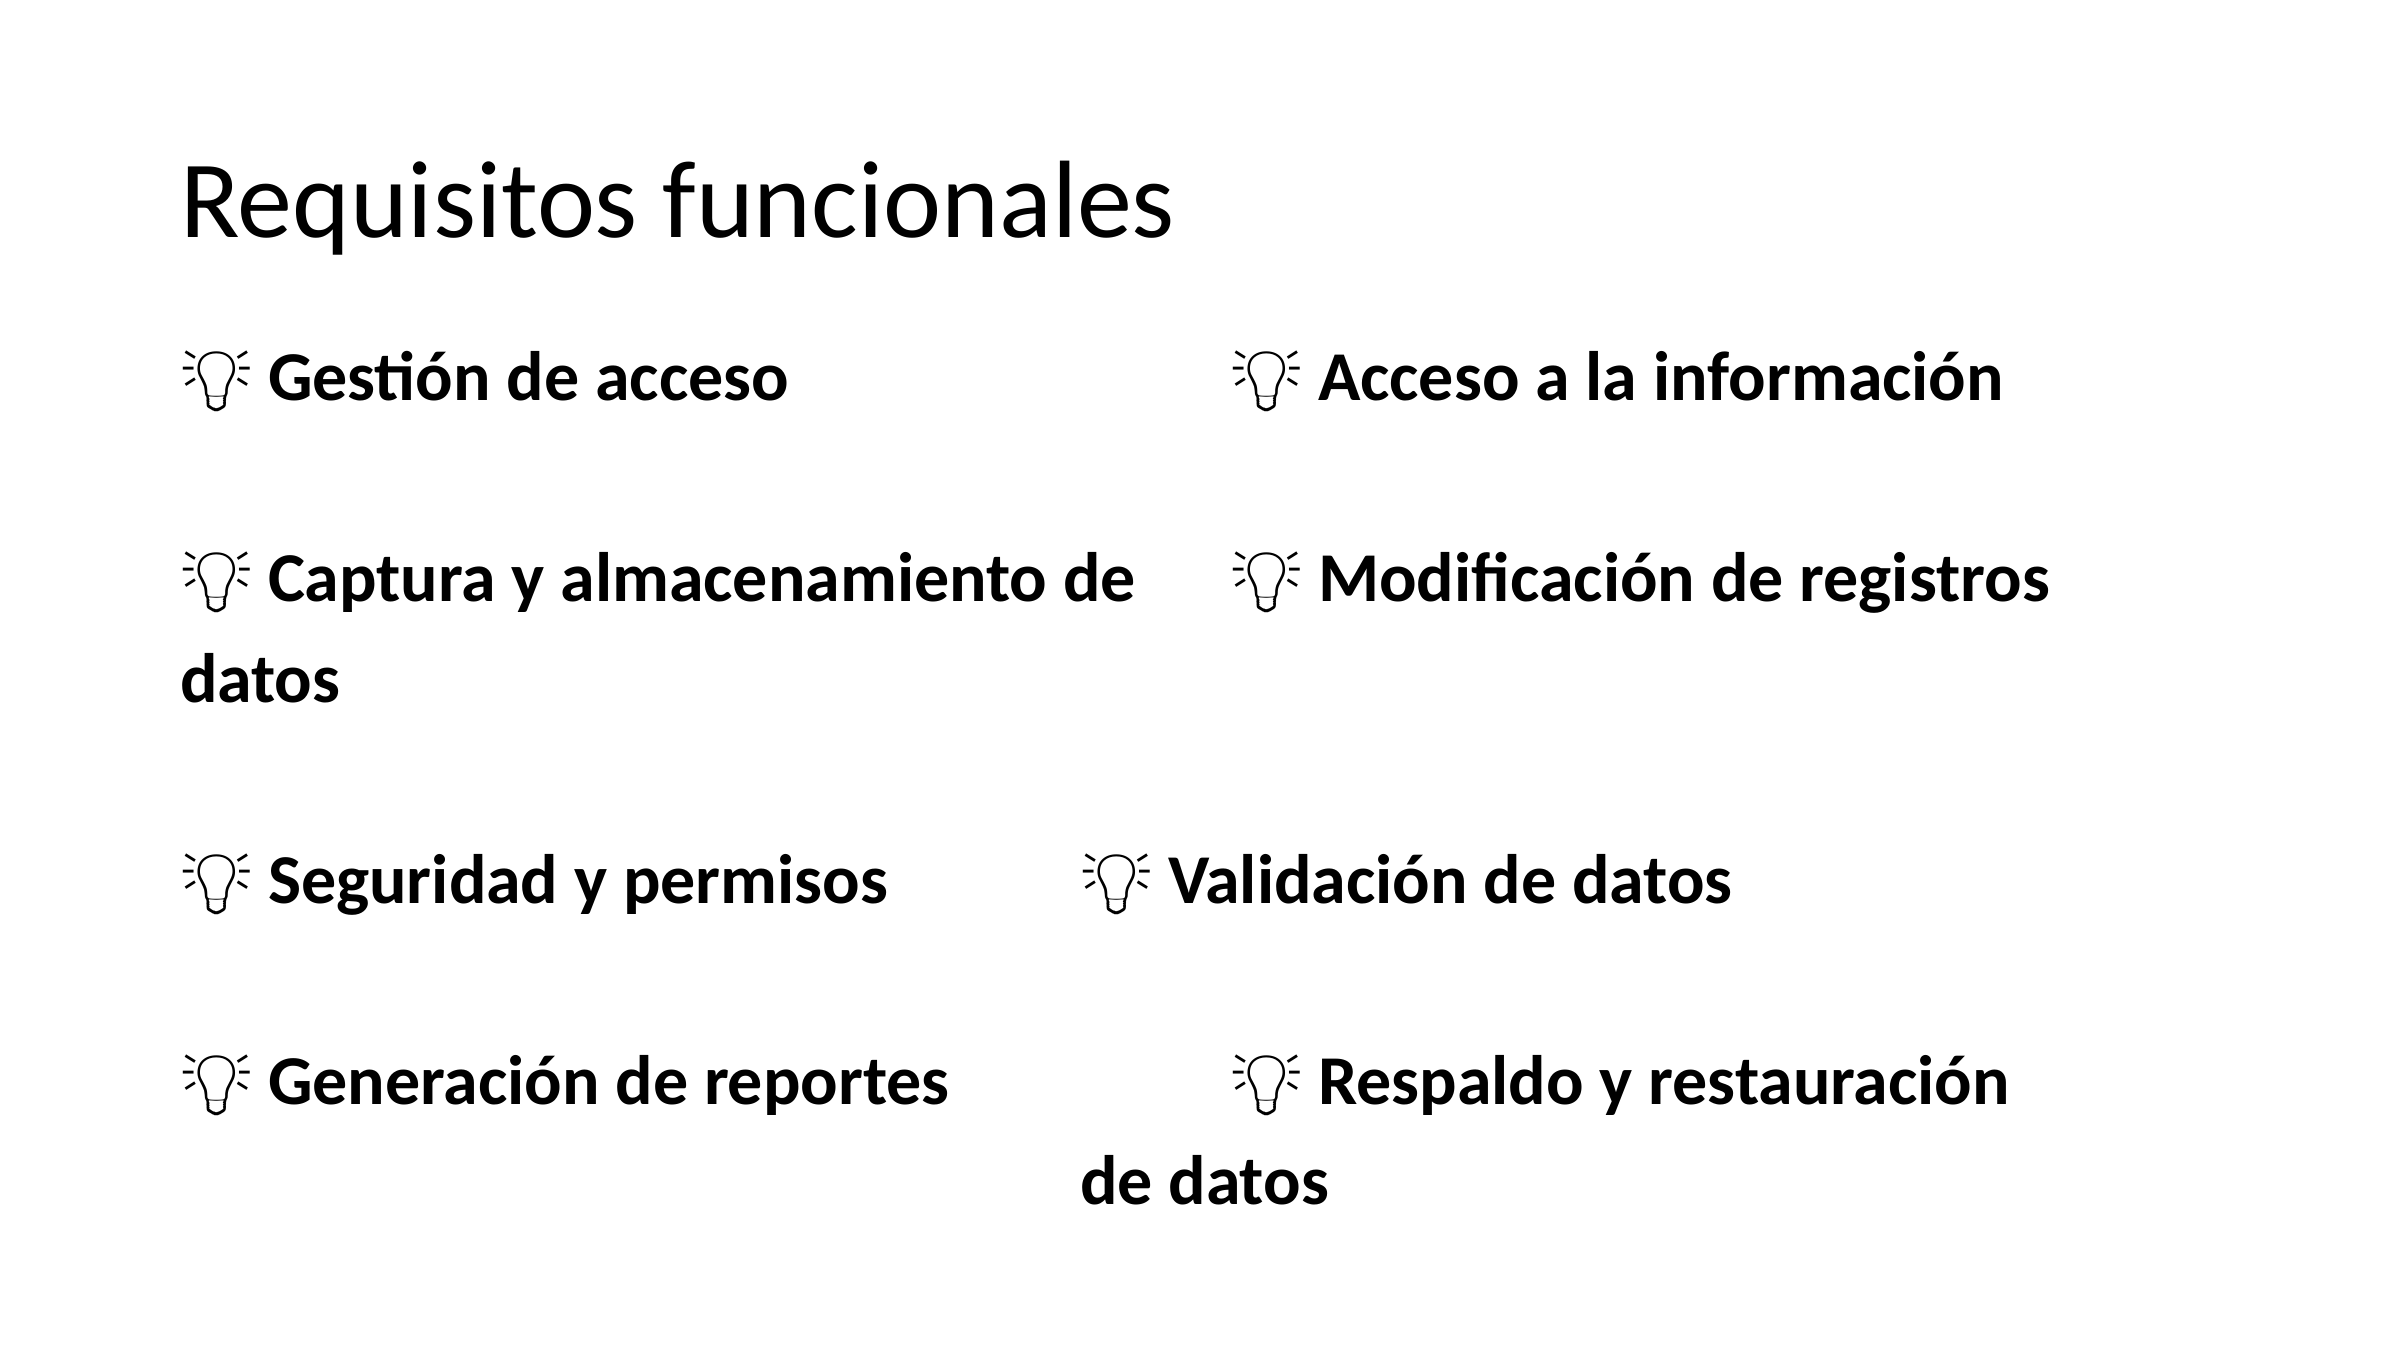

# Requisitos funcionales
💡 Gestión de acceso			💡 Acceso a la información

💡 Captura y almacenamiento de	💡 Modificación de registros
datos

💡 Seguridad y permisos		💡 Validación de datos

💡 Generación de reportes		💡 Respaldo y restauración
						de datos